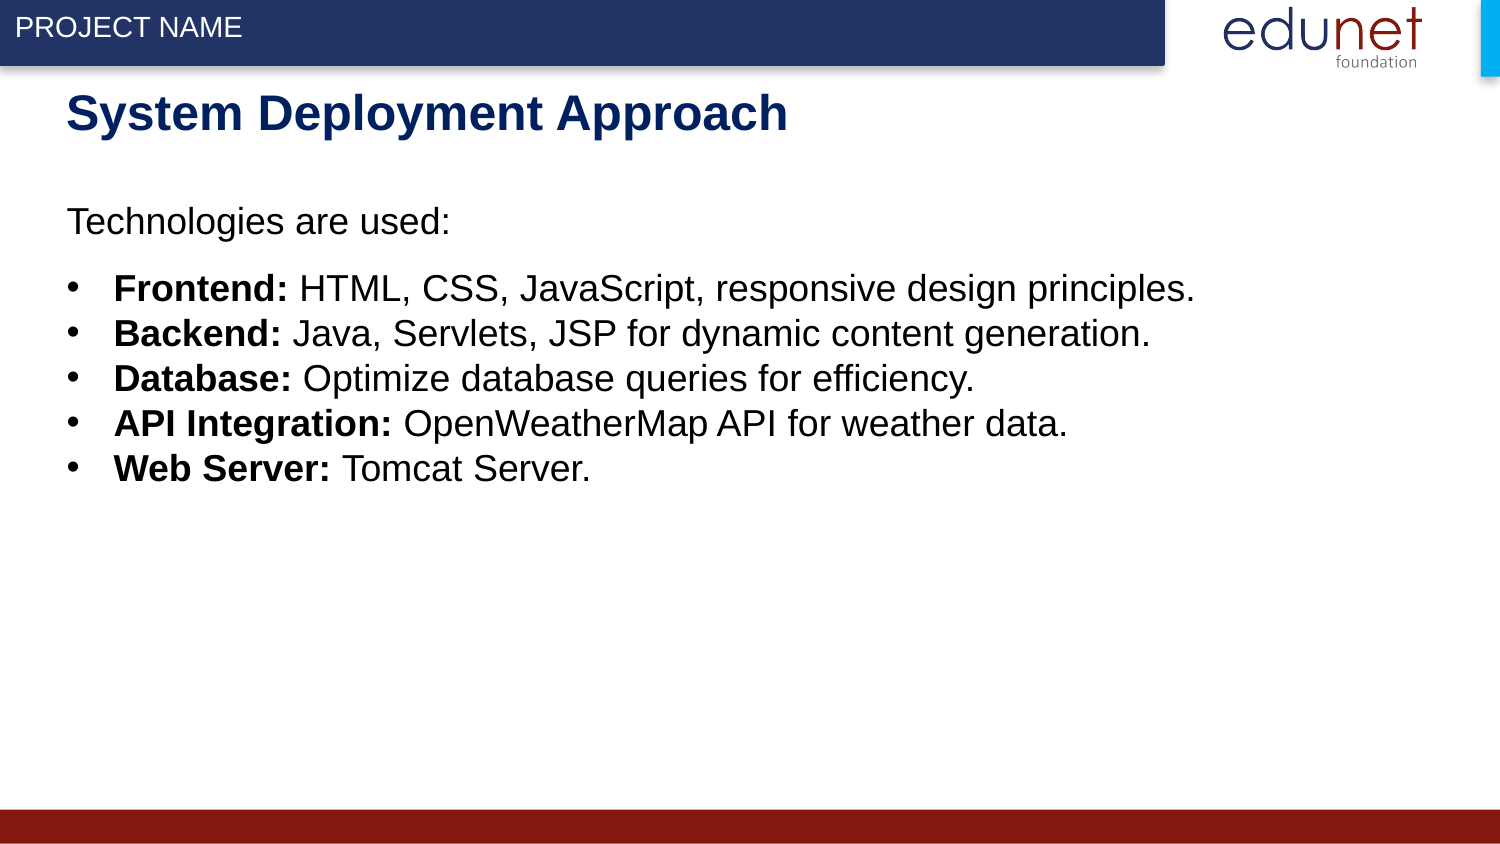

# System Deployment Approach
Technologies are used:
Frontend: HTML, CSS, JavaScript, responsive design principles.
Backend: Java, Servlets, JSP for dynamic content generation.
Database: Optimize database queries for efficiency.
API Integration: OpenWeatherMap API for weather data.
Web Server: Tomcat Server.